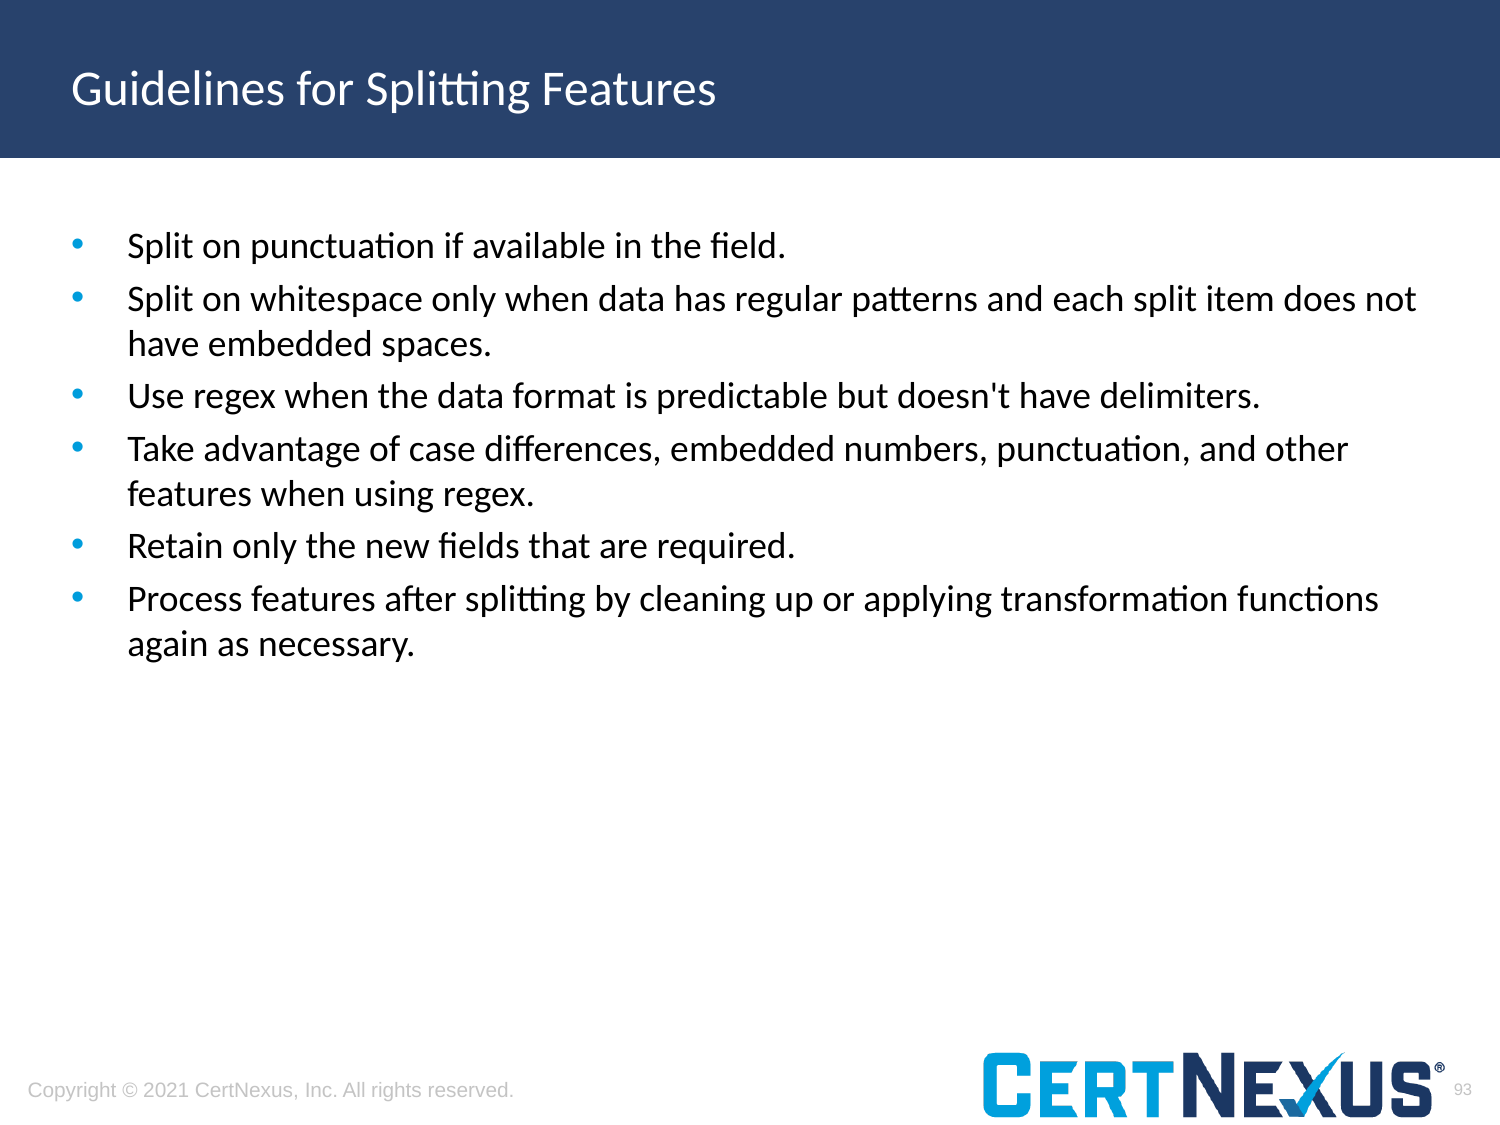

# Guidelines for Splitting Features
Split on punctuation if available in the field.
Split on whitespace only when data has regular patterns and each split item does not have embedded spaces.
Use regex when the data format is predictable but doesn't have delimiters.
Take advantage of case differences, embedded numbers, punctuation, and other features when using regex.
Retain only the new fields that are required.
Process features after splitting by cleaning up or applying transformation functions again as necessary.
93